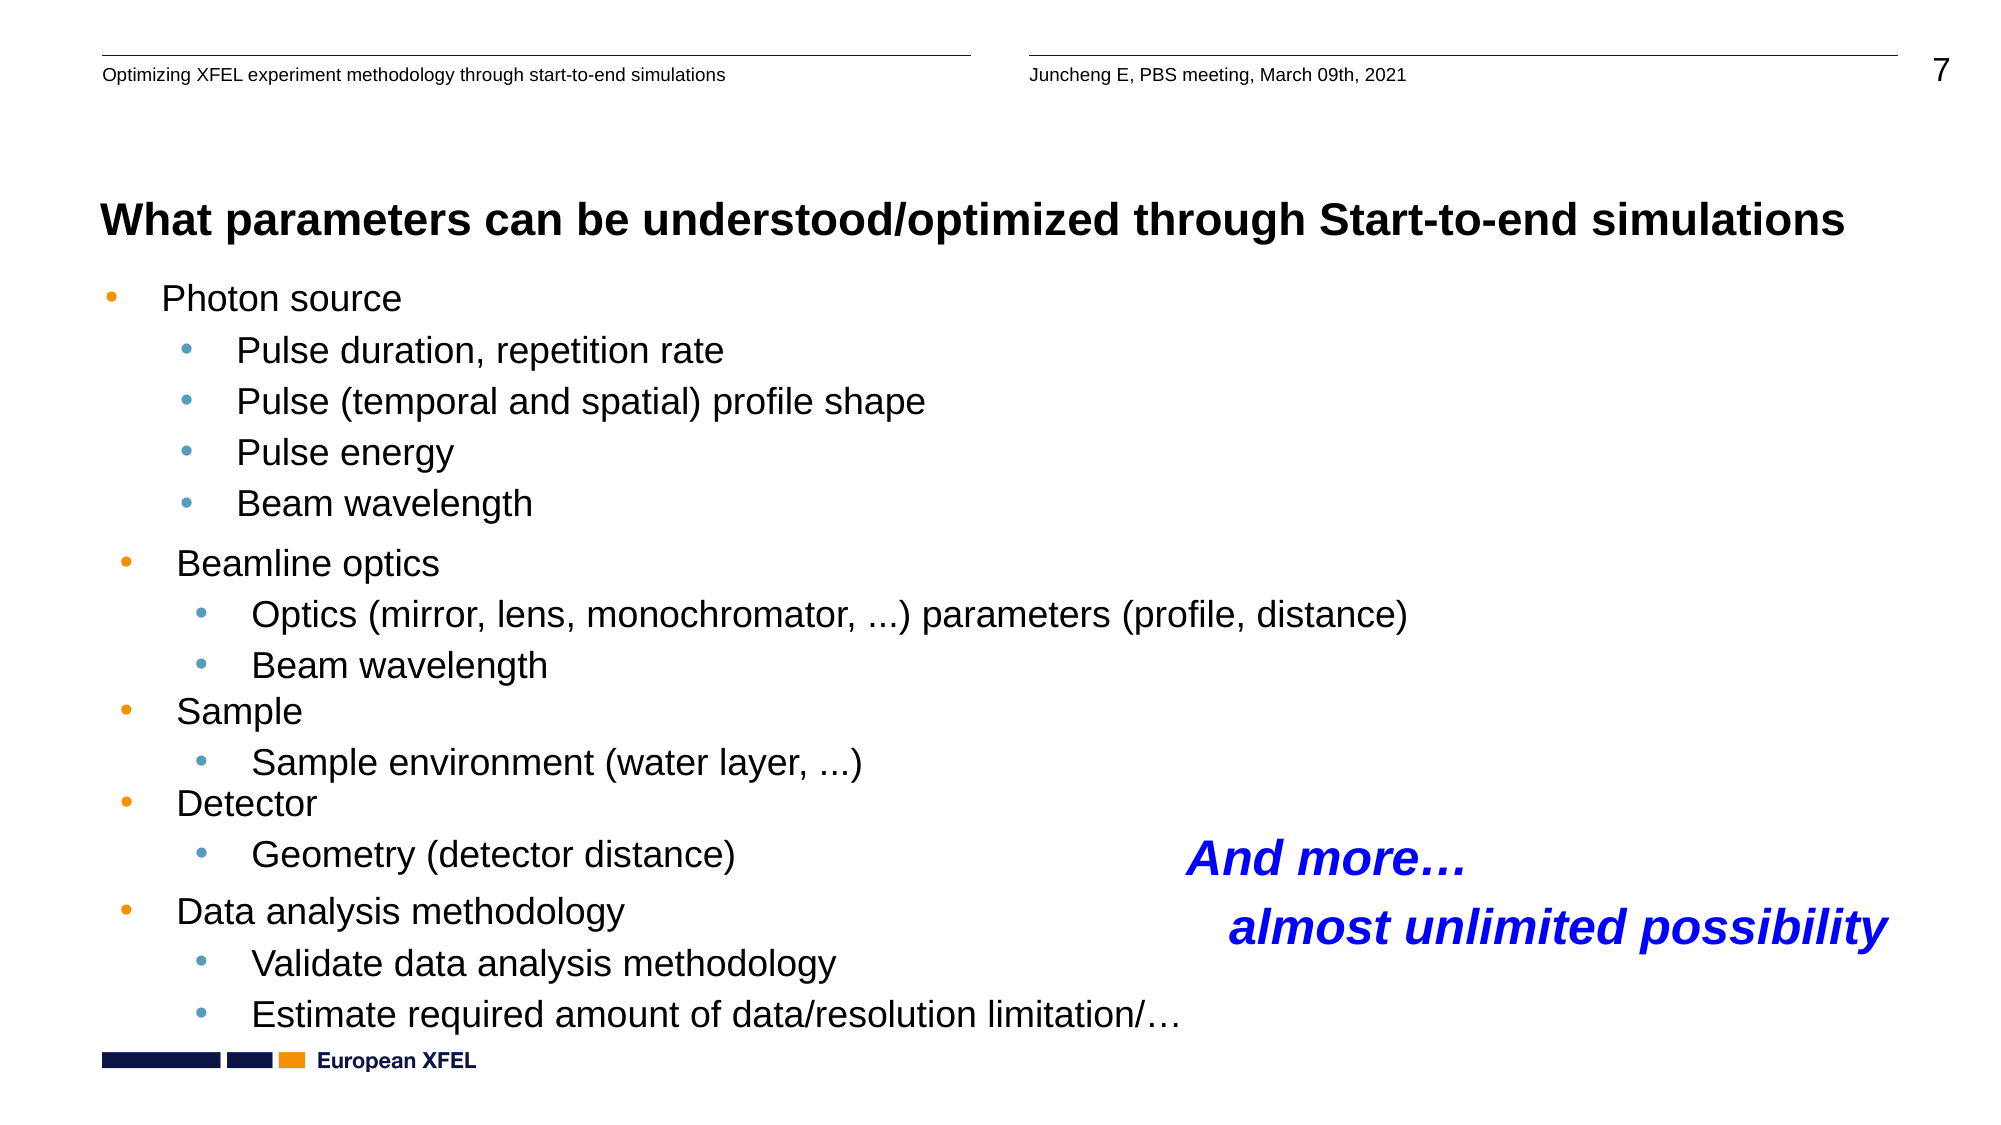

# What parameters can be understood/optimized through Start-to-end simulations
Photon source
Pulse duration, repetition rate
Pulse (temporal and spatial) profile shape
Pulse energy
Beam wavelength
Beamline optics
Optics (mirror, lens, monochromator, ...) parameters (profile, distance)
Beam wavelength
Sample
Sample environment (water layer, ...)
Detector
Geometry (detector distance)
And more…
Data analysis methodology
Validate data analysis methodology
Estimate required amount of data/resolution limitation/…
almost unlimited possibility